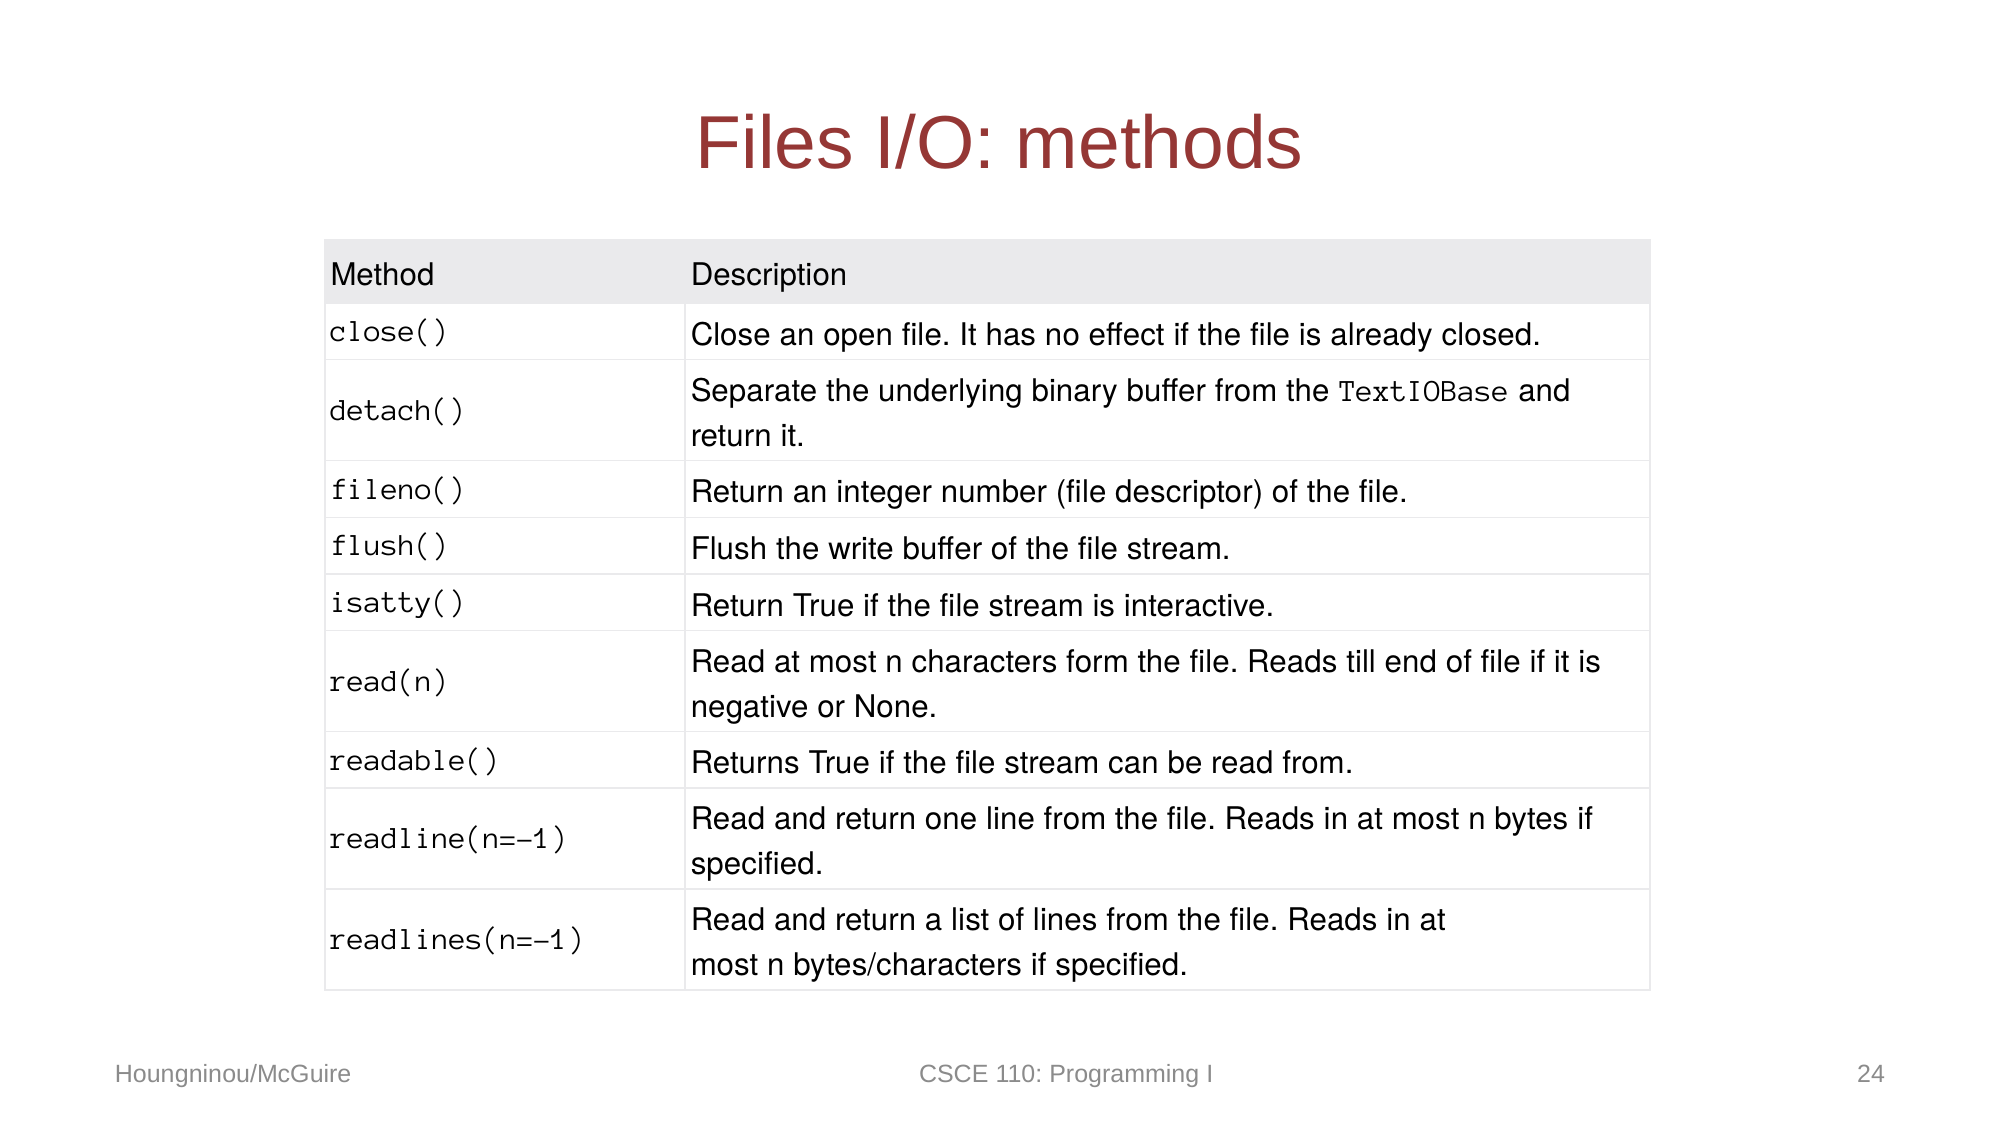

# Files I/O: methods
| Method | Description |
| --- | --- |
| close() | Close an open file. It has no effect if the file is already closed. |
| detach() | Separate the underlying binary buffer from the TextIOBase and return it. |
| fileno() | Return an integer number (file descriptor) of the file. |
| flush() | Flush the write buffer of the file stream. |
| isatty() | Return True if the file stream is interactive. |
| read(n) | Read at most n characters form the file. Reads till end of file if it is negative or None. |
| readable() | Returns True if the file stream can be read from. |
| readline(n=-1) | Read and return one line from the file. Reads in at most n bytes if specified. |
| readlines(n=-1) | Read and return a list of lines from the file. Reads in at most n bytes/characters if specified. |
Houngninou/McGuire
CSCE 110: Programming I
24